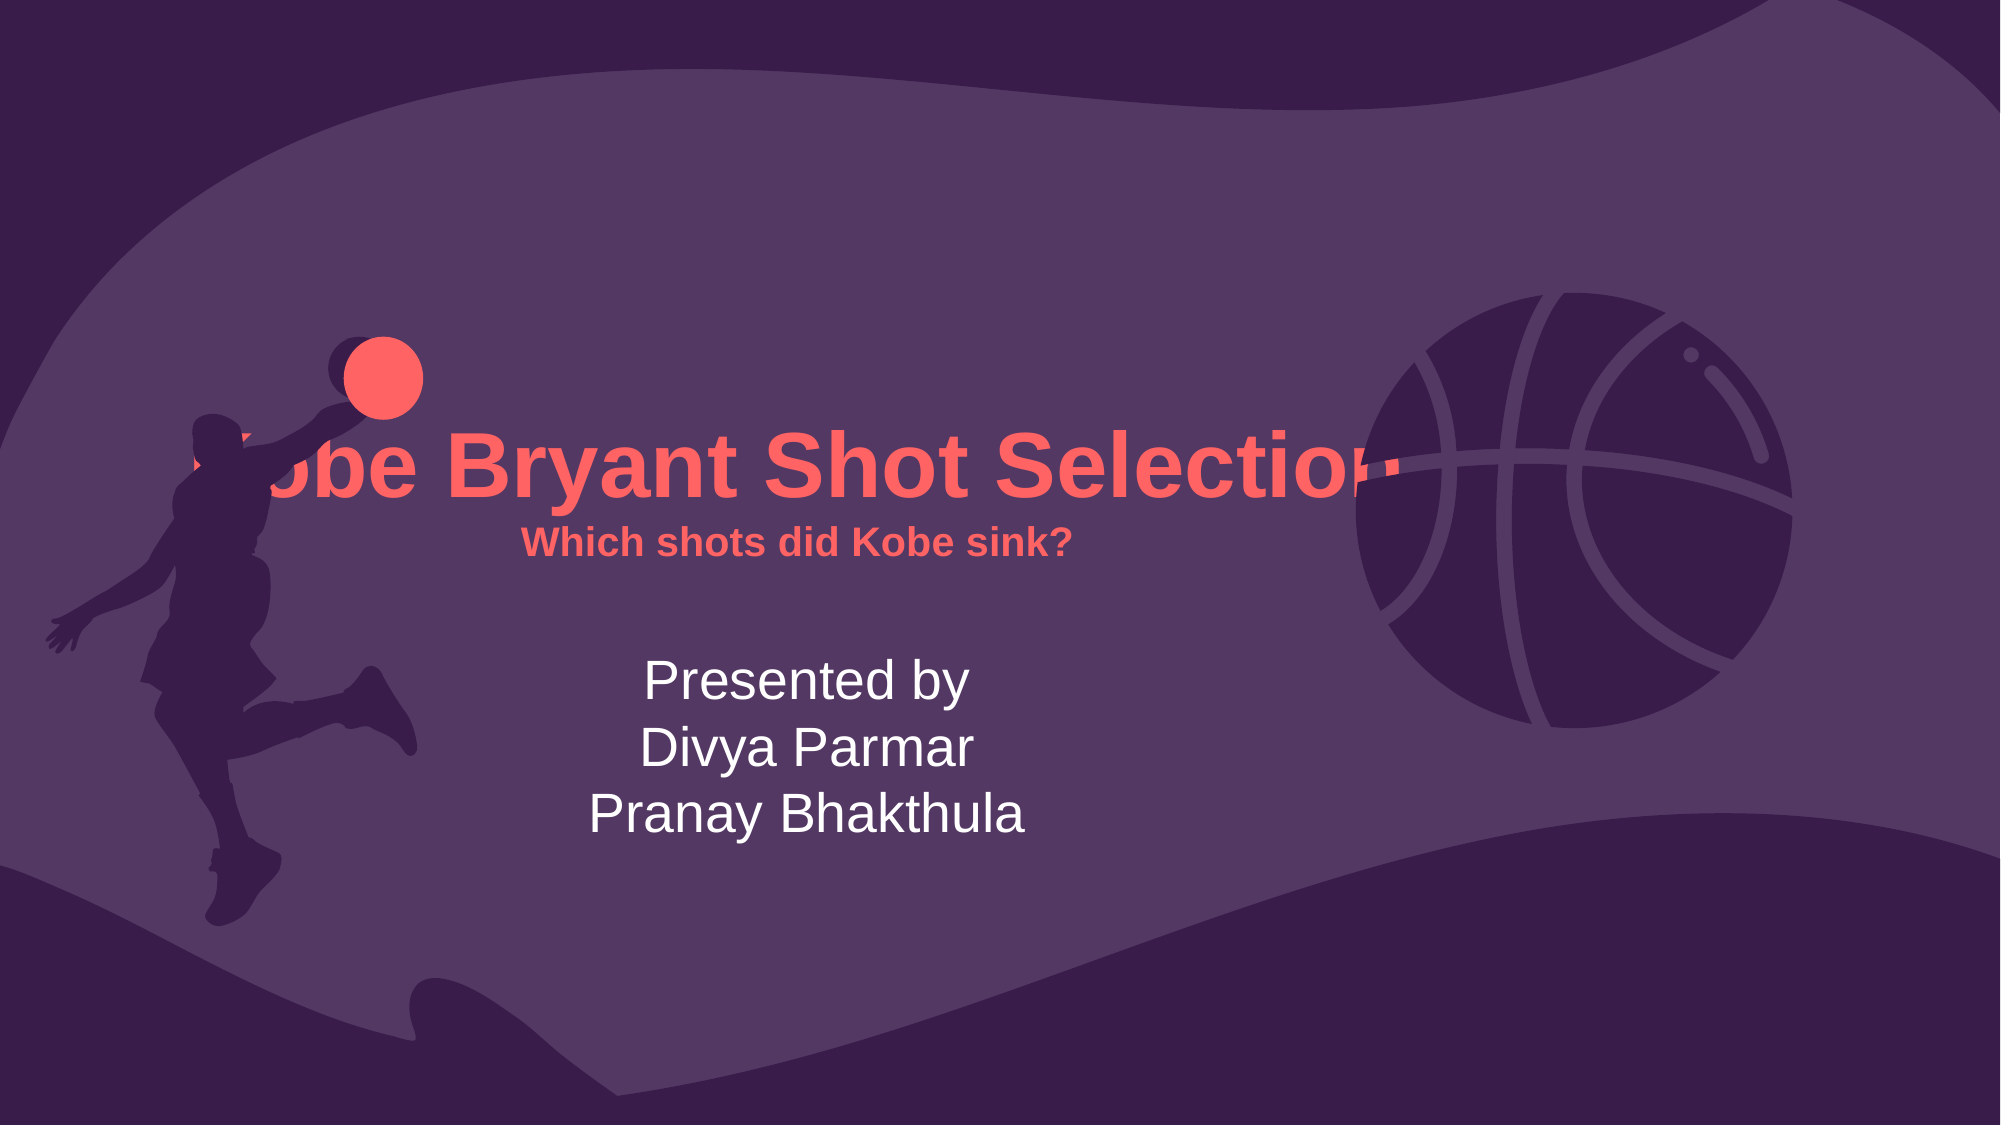

# Kobe Bryant Shot Selection Which shots did Kobe sink?

Presented by
Divya Parmar
Pranay Bhakthula